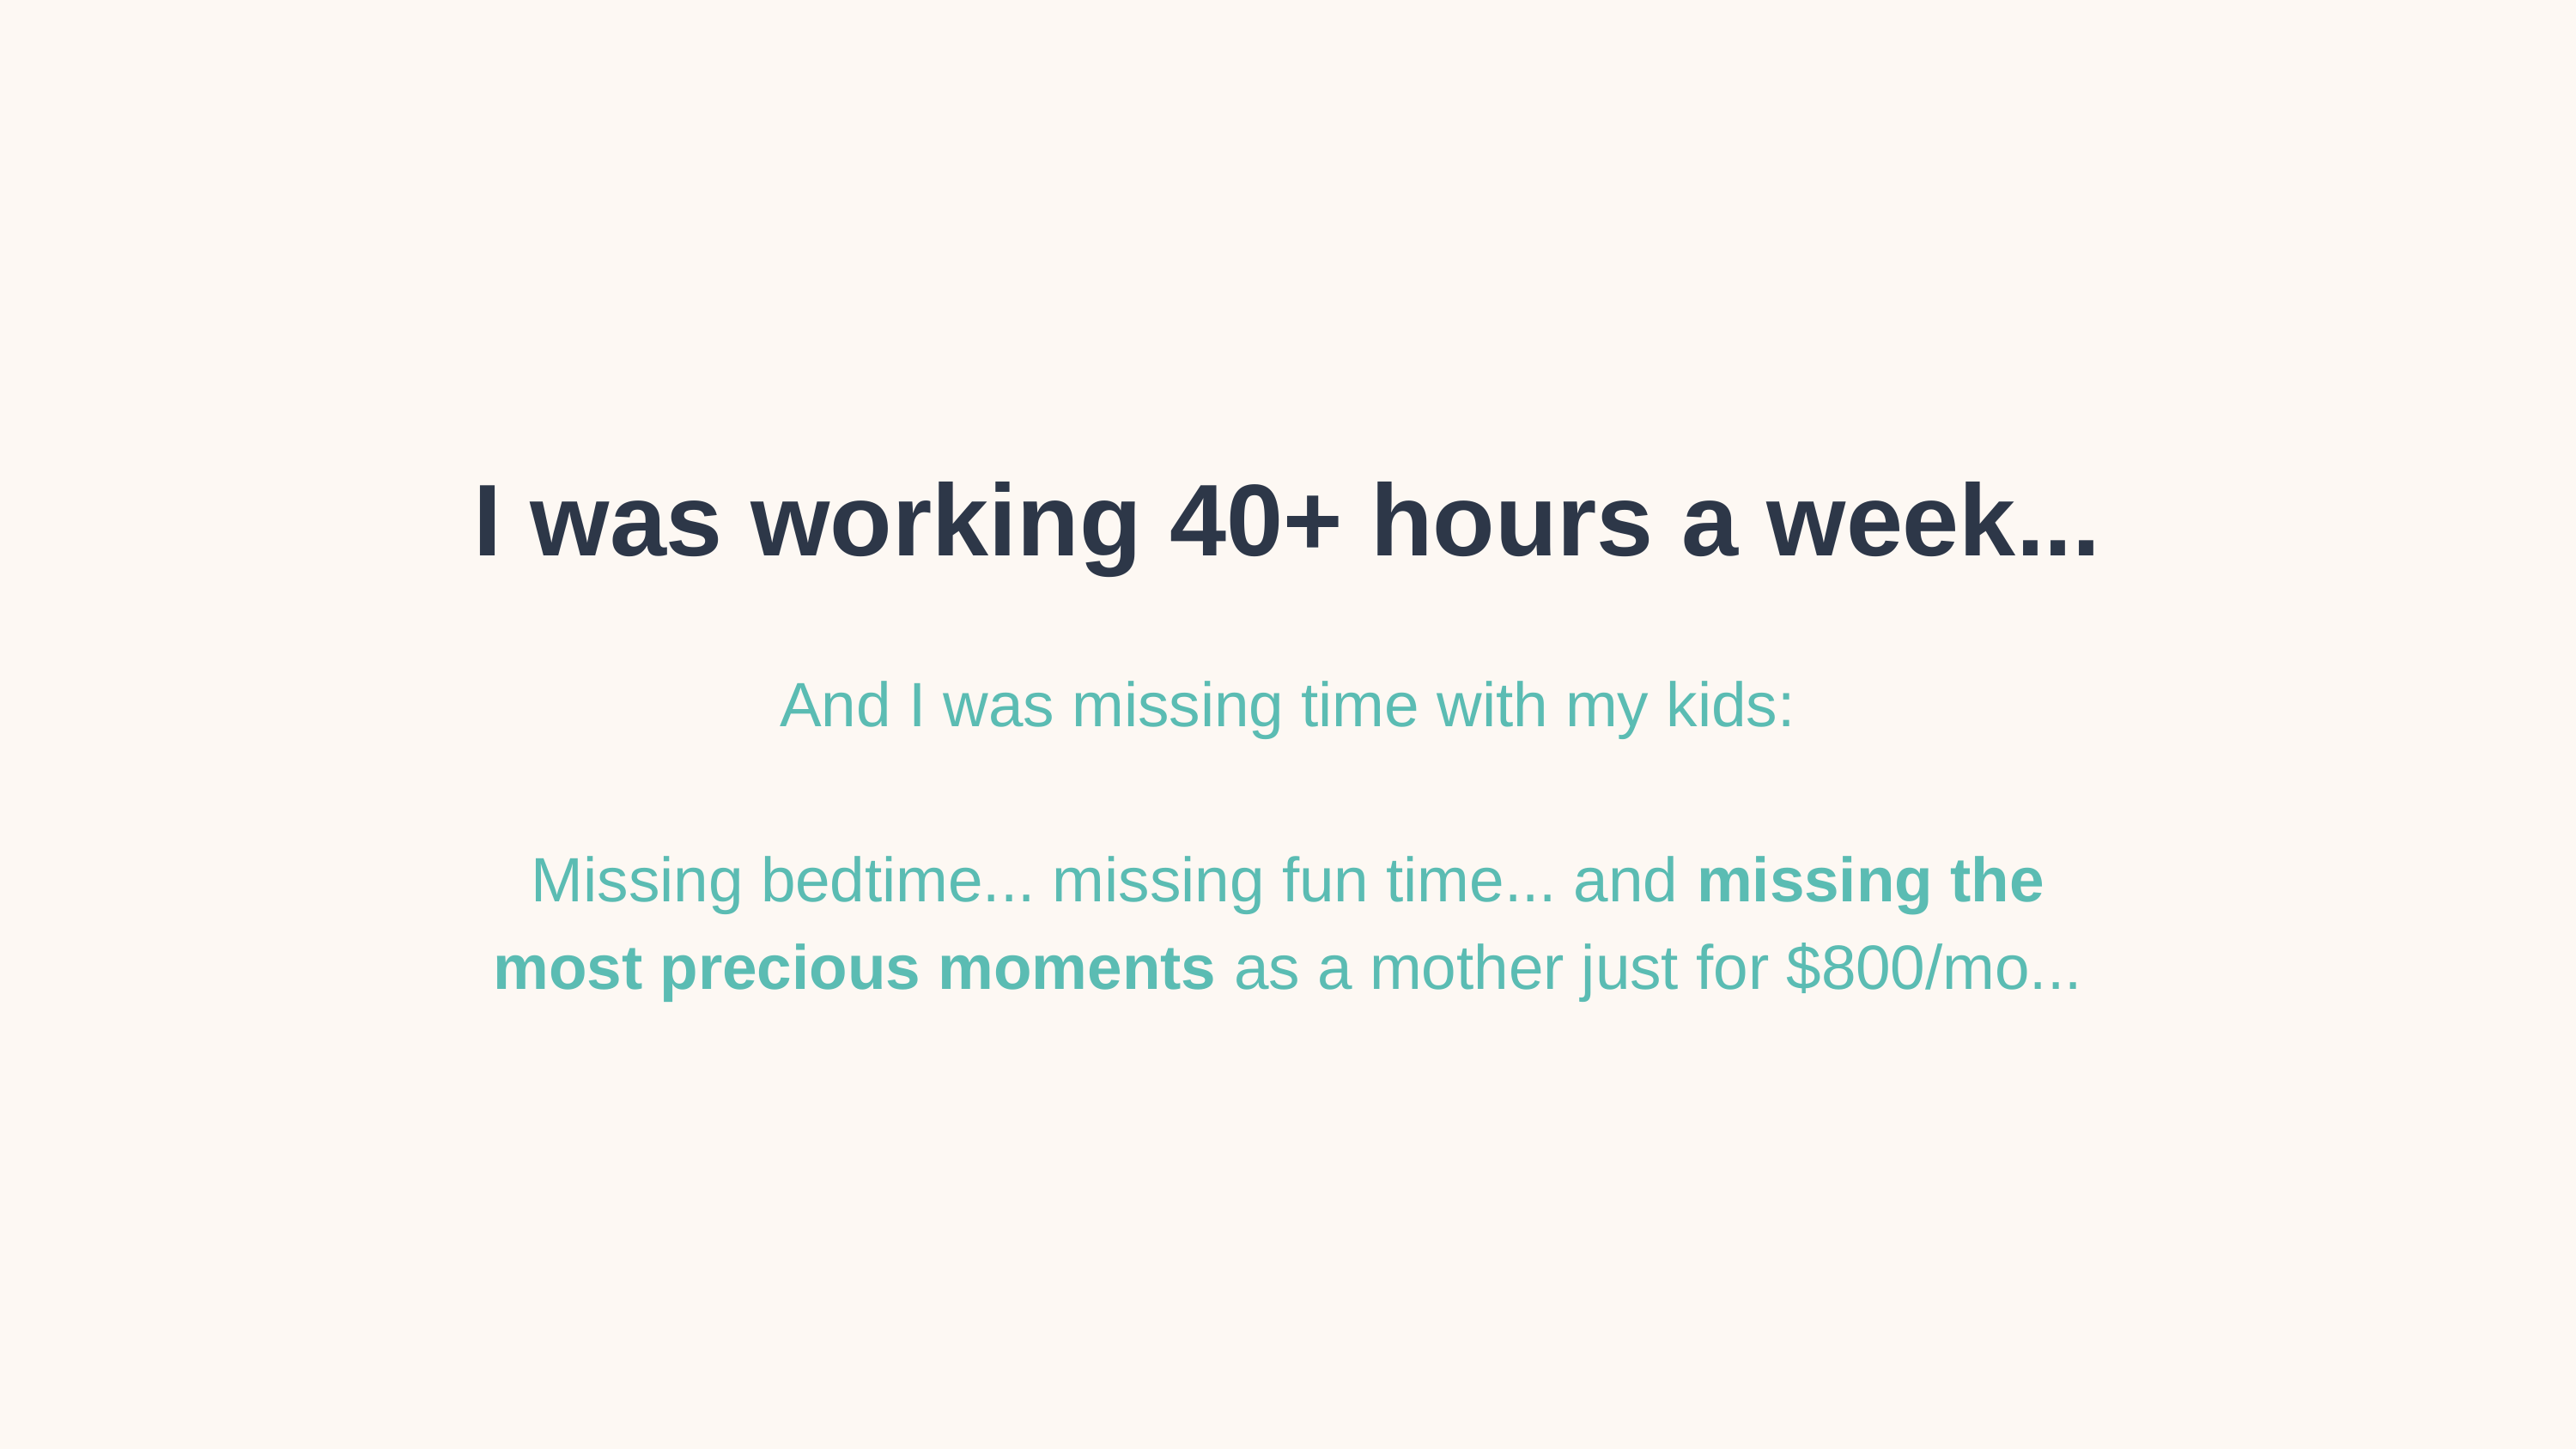

I was working 40+ hours a week...
And I was missing time with my kids:

Missing bedtime... missing fun time... and missing the most precious moments as a mother just for $800/mo...